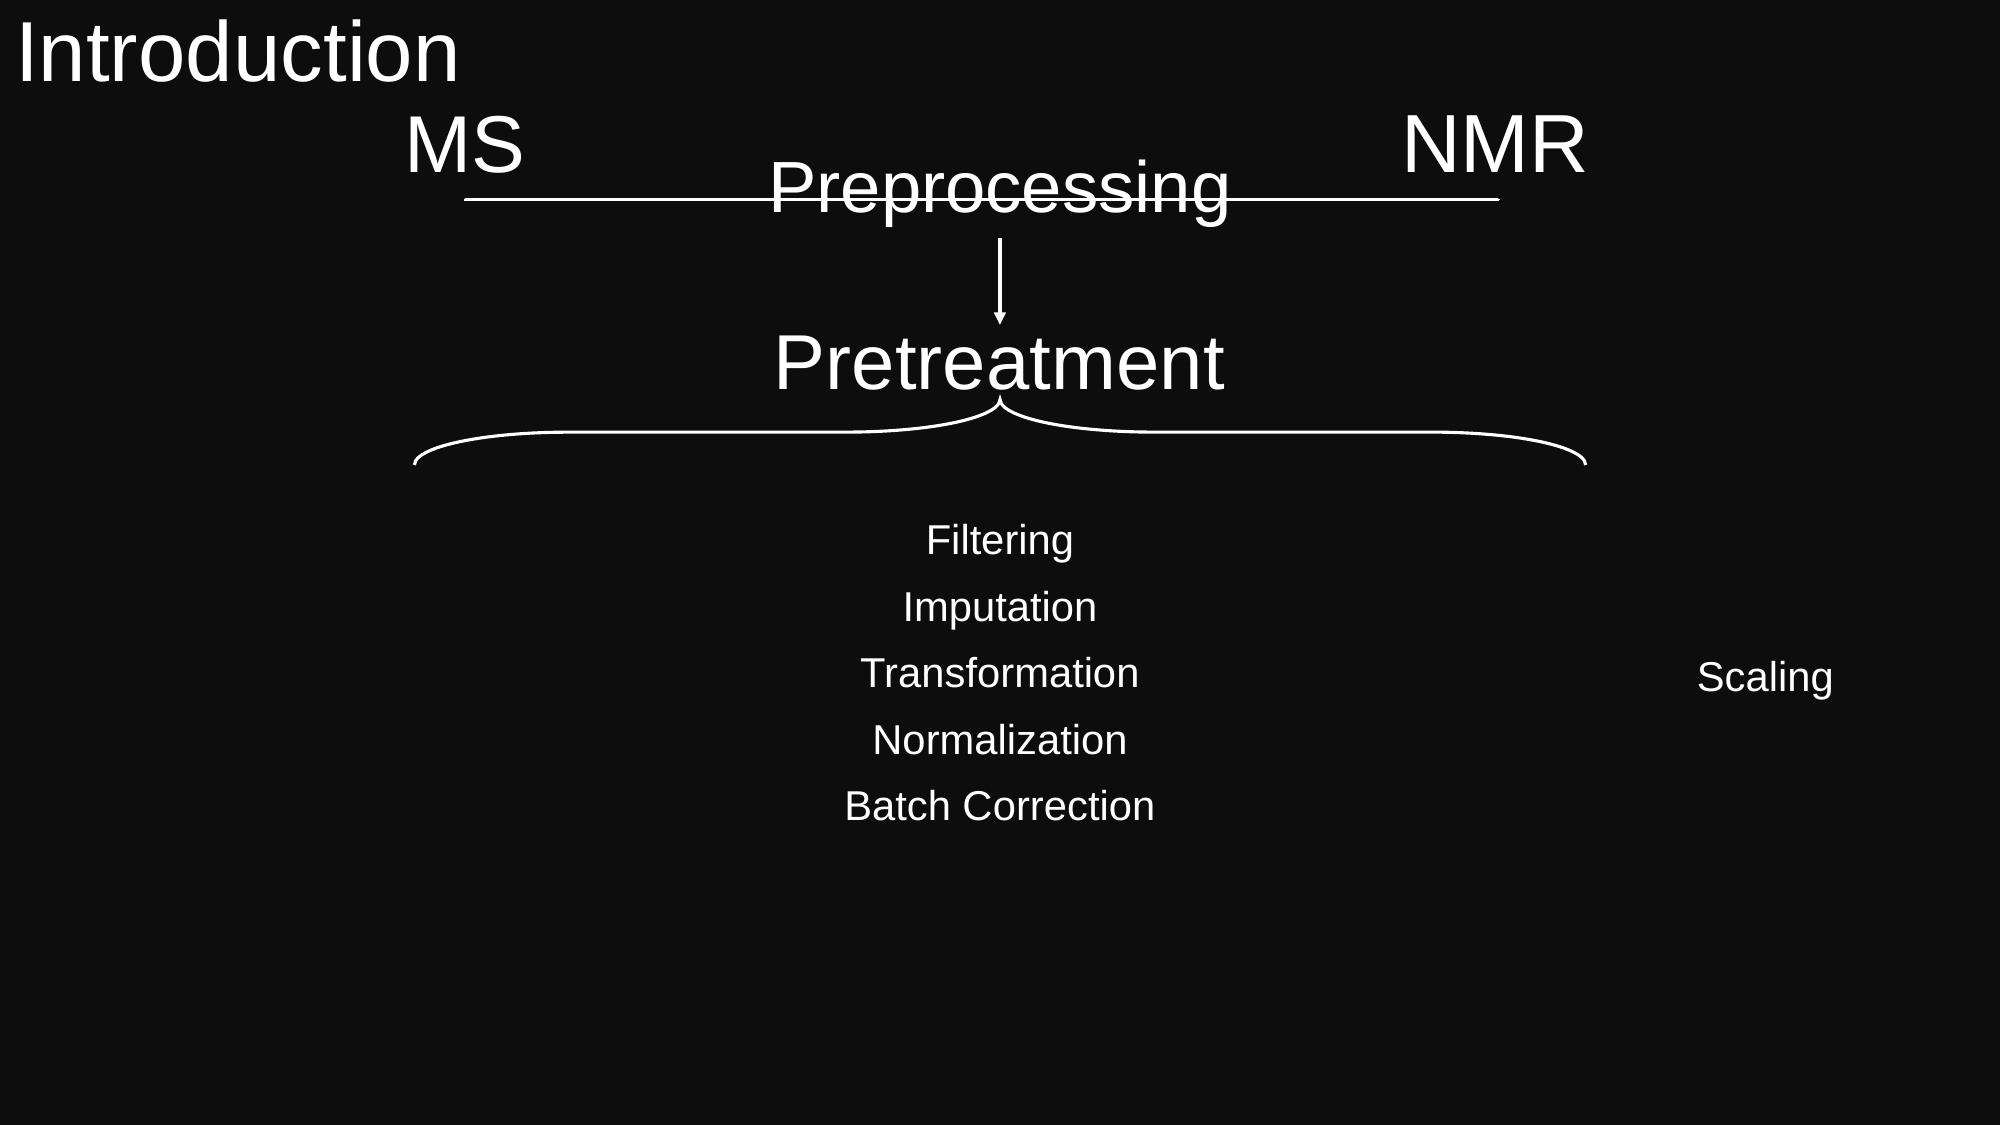

# Introduction
MS
NMR
Preprocessing
Pretreatment
Filtering
Imputation
Transformation
Scaling
Normalization
Batch Correction